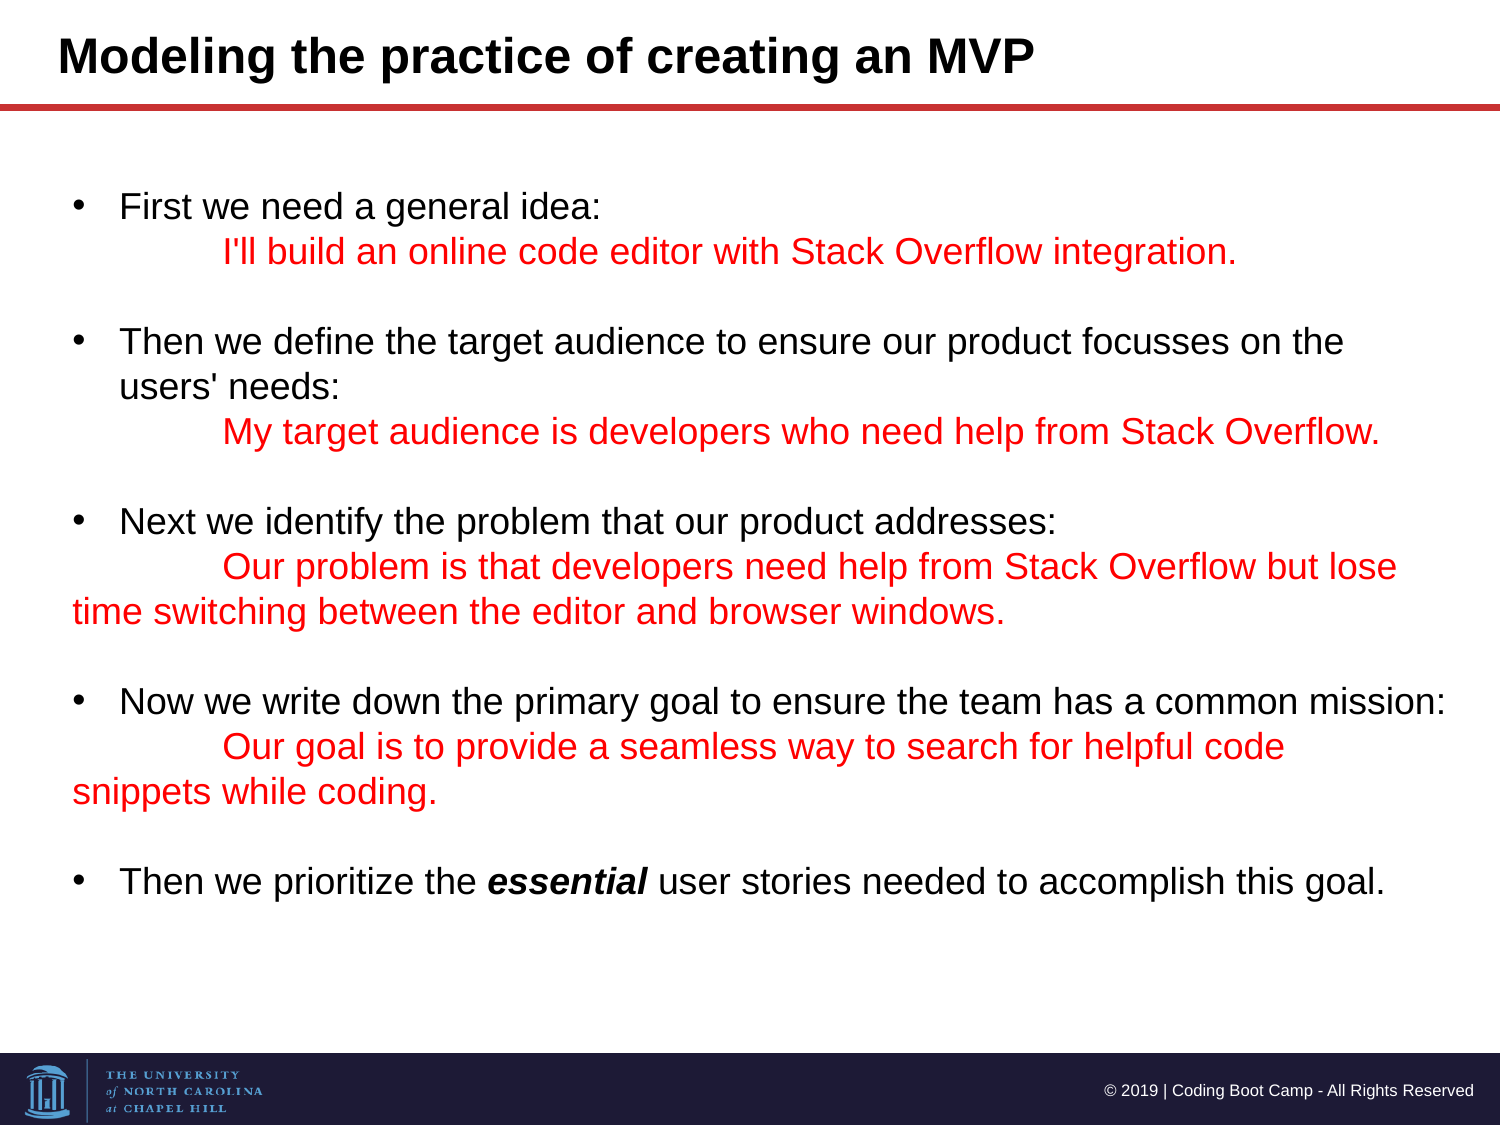

Modeling the practice of creating an MVP
First we need a general idea:
	I'll build an online code editor with Stack Overflow integration.

Then we define the target audience to ensure our product focusses on the users' needs:
	My target audience is developers who need help from Stack Overflow.

Next we identify the problem that our product addresses:
	Our problem is that developers need help from Stack Overflow but lose 	time switching between the editor and browser windows.

Now we write down the primary goal to ensure the team has a common mission:
	Our goal is to provide a seamless way to search for helpful code 	snippets while coding.

Then we prioritize the essential user stories needed to accomplish this goal.